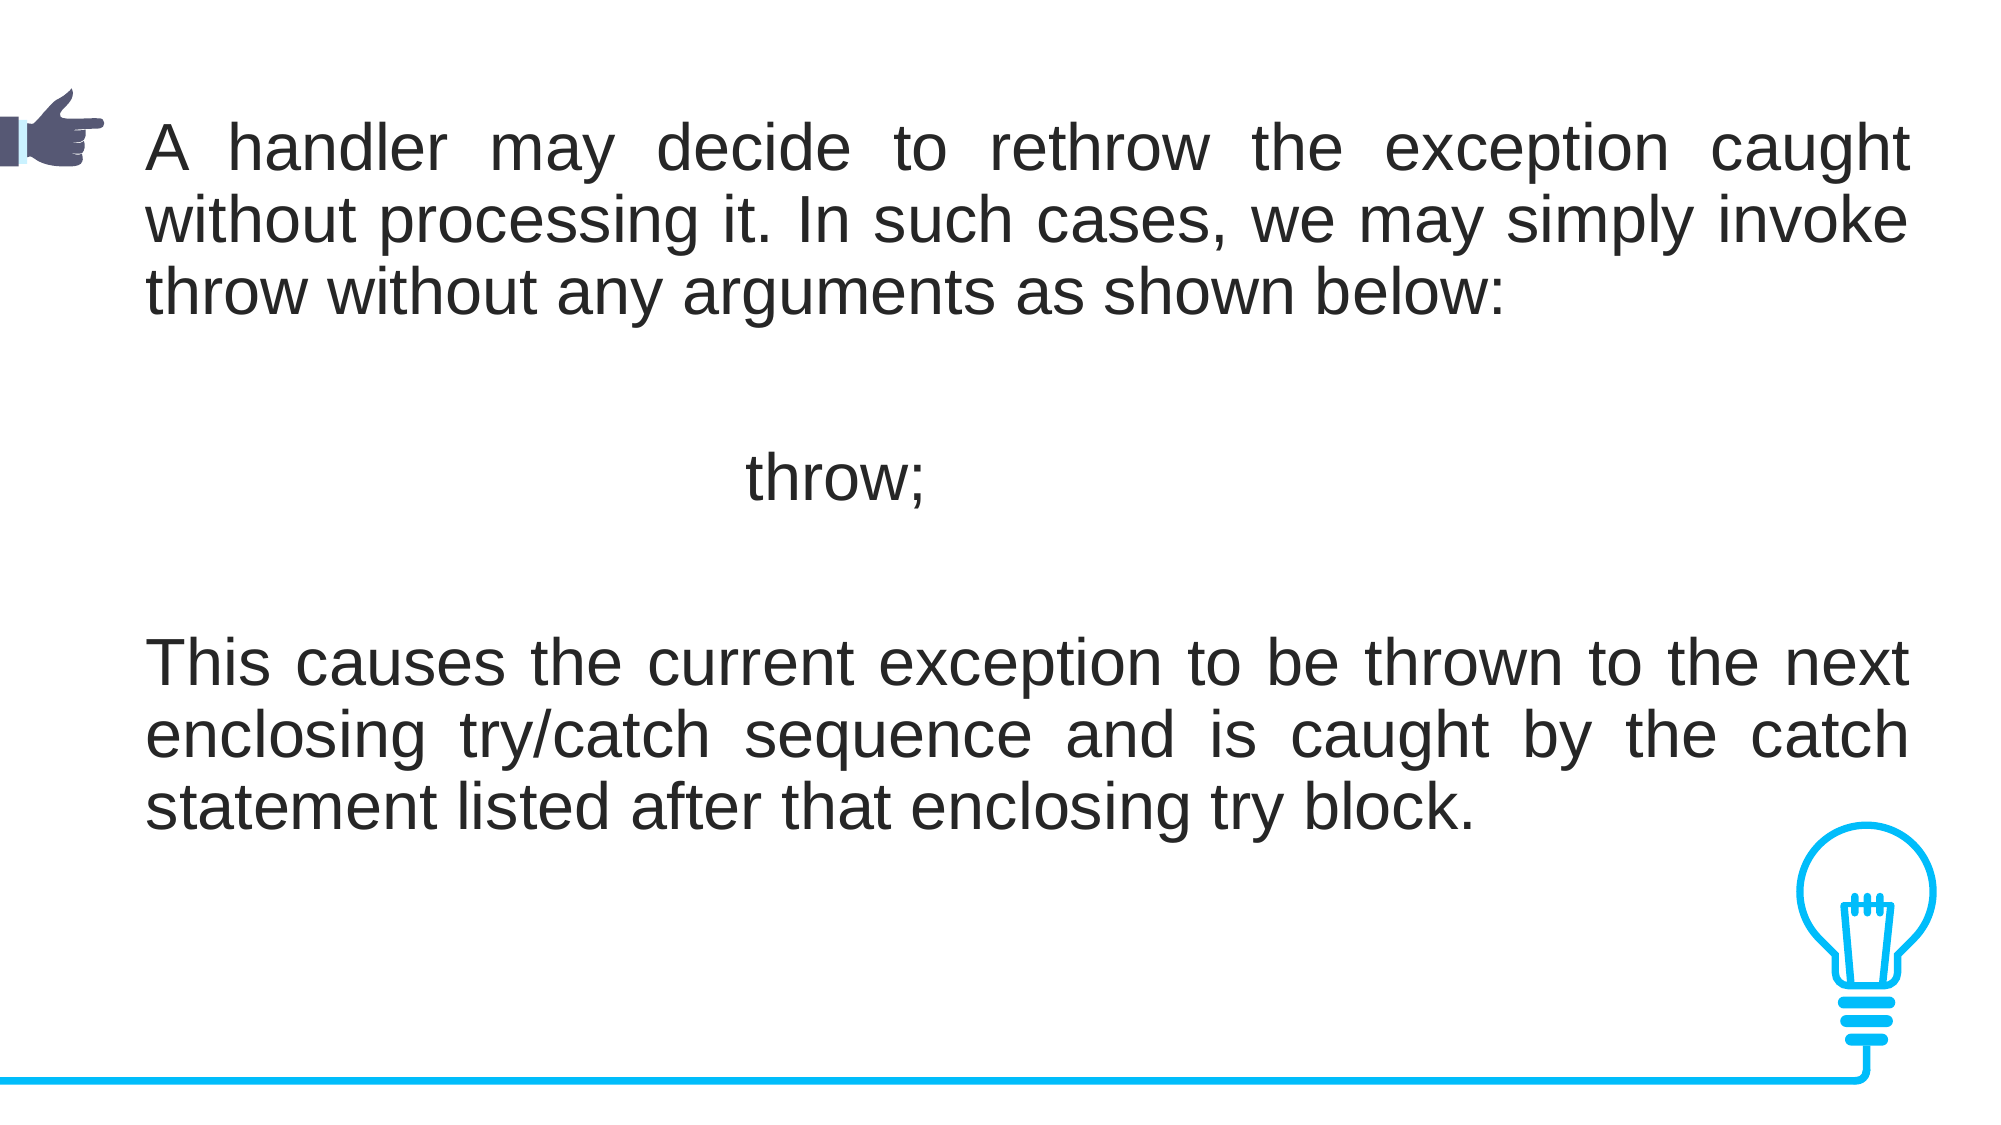

A handler may decide to rethrow the exception caught without processing it. In such cases, we may simply invoke throw without any arguments as shown below:

				throw;

This causes the current exception to be thrown to the next enclosing try/catch sequence and is caught by the catch statement listed after that enclosing try block.